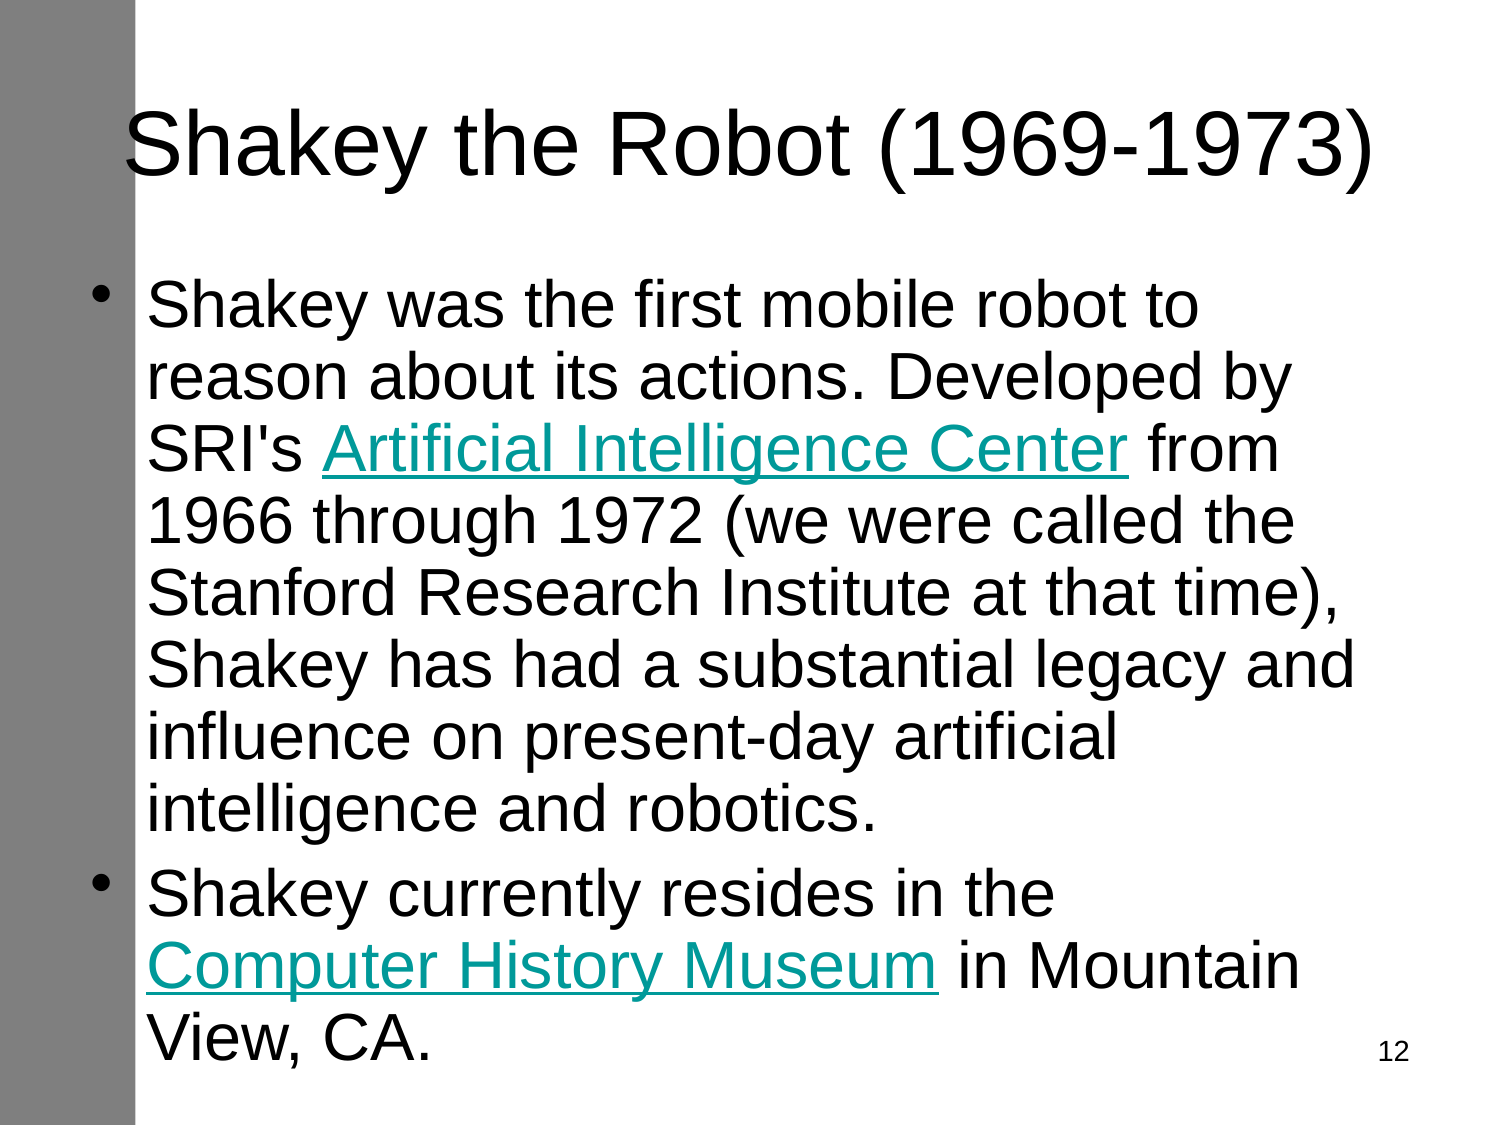

# Shakey the Robot (1969-1973)
Shakey was the first mobile robot to reason about its actions. Developed by SRI's Artificial Intelligence Center from 1966 through 1972 (we were called the Stanford Research Institute at that time), Shakey has had a substantial legacy and influence on present-day artificial intelligence and robotics.
Shakey currently resides in the Computer History Museum in Mountain View, CA.
12